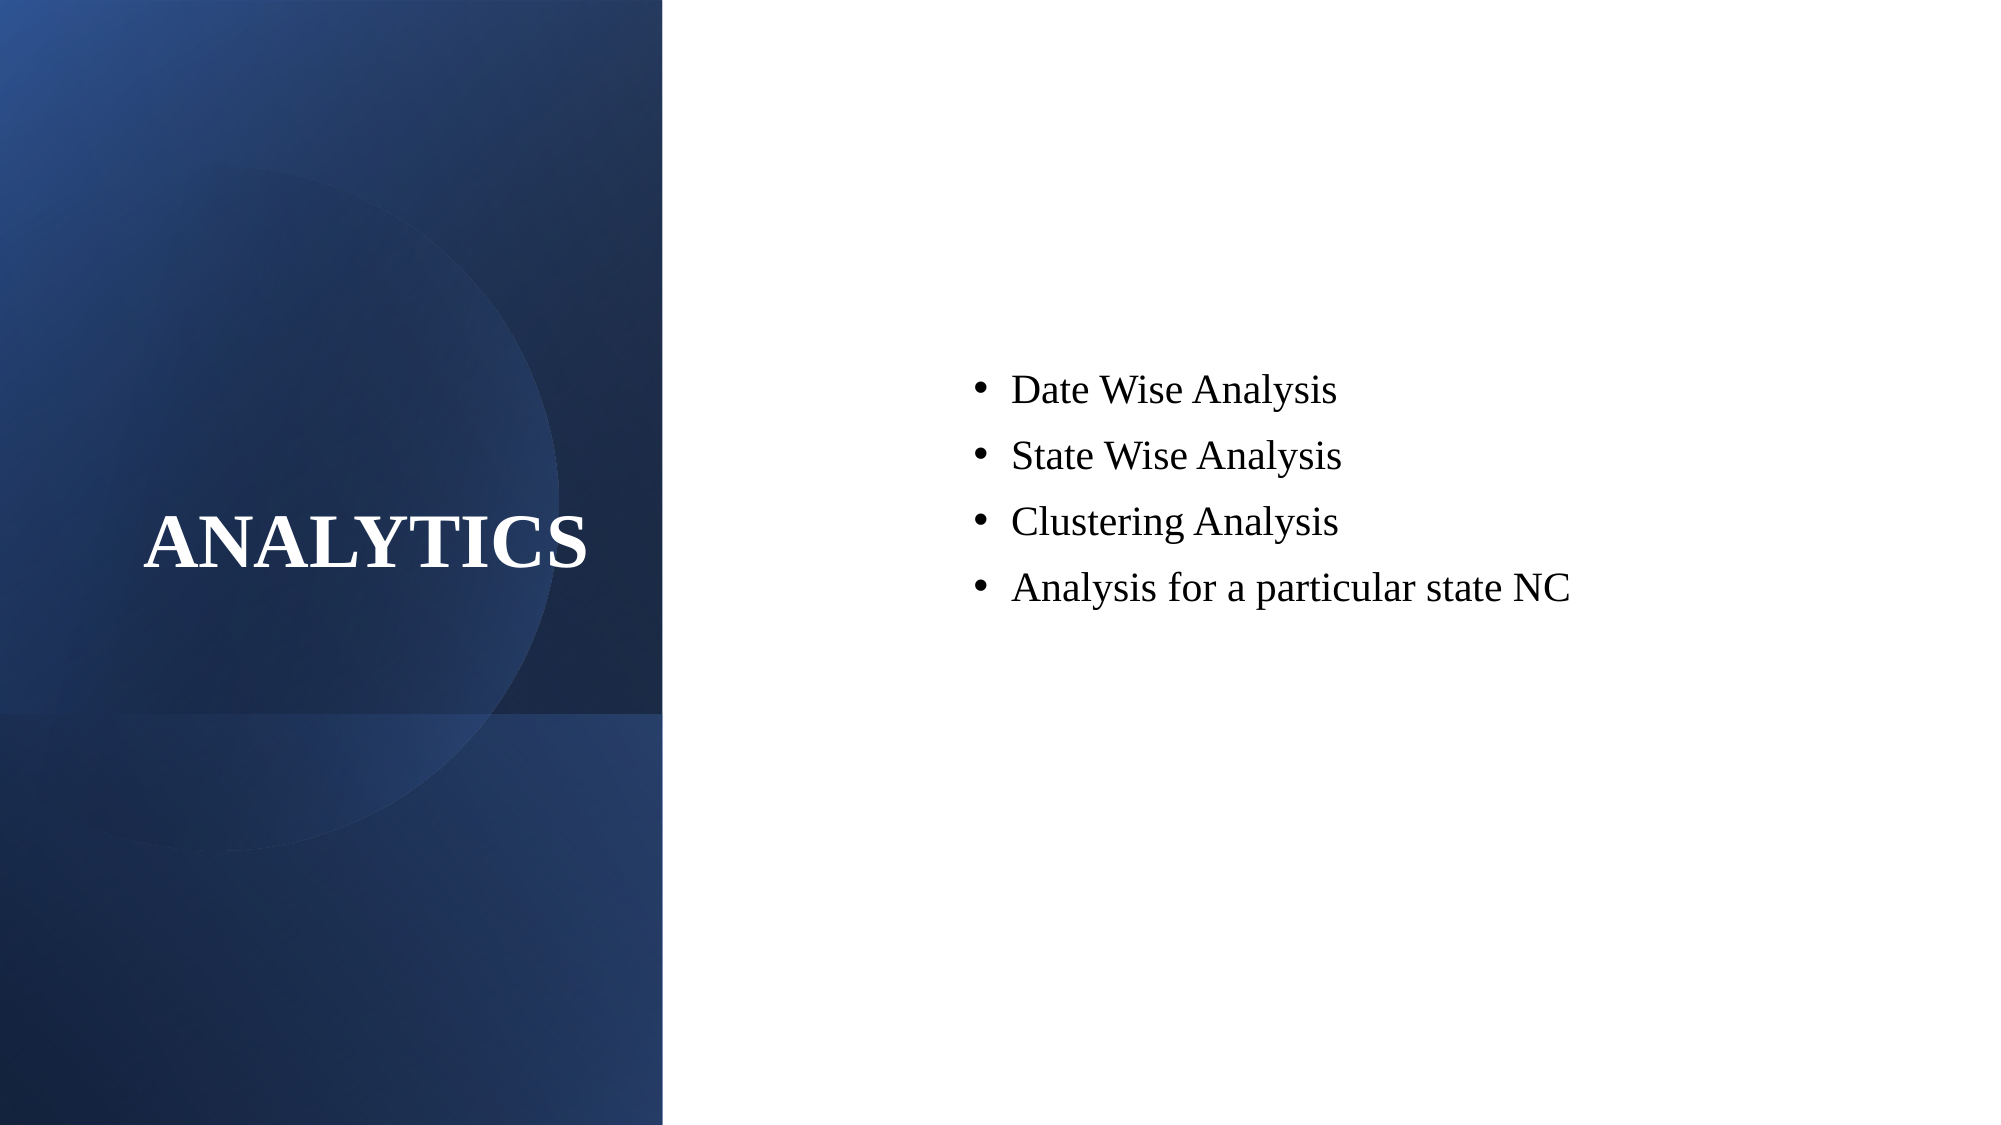

Date Wise Analysis
State Wise Analysis
Clustering Analysis
Analysis for a particular state NC
# ANALYTICS